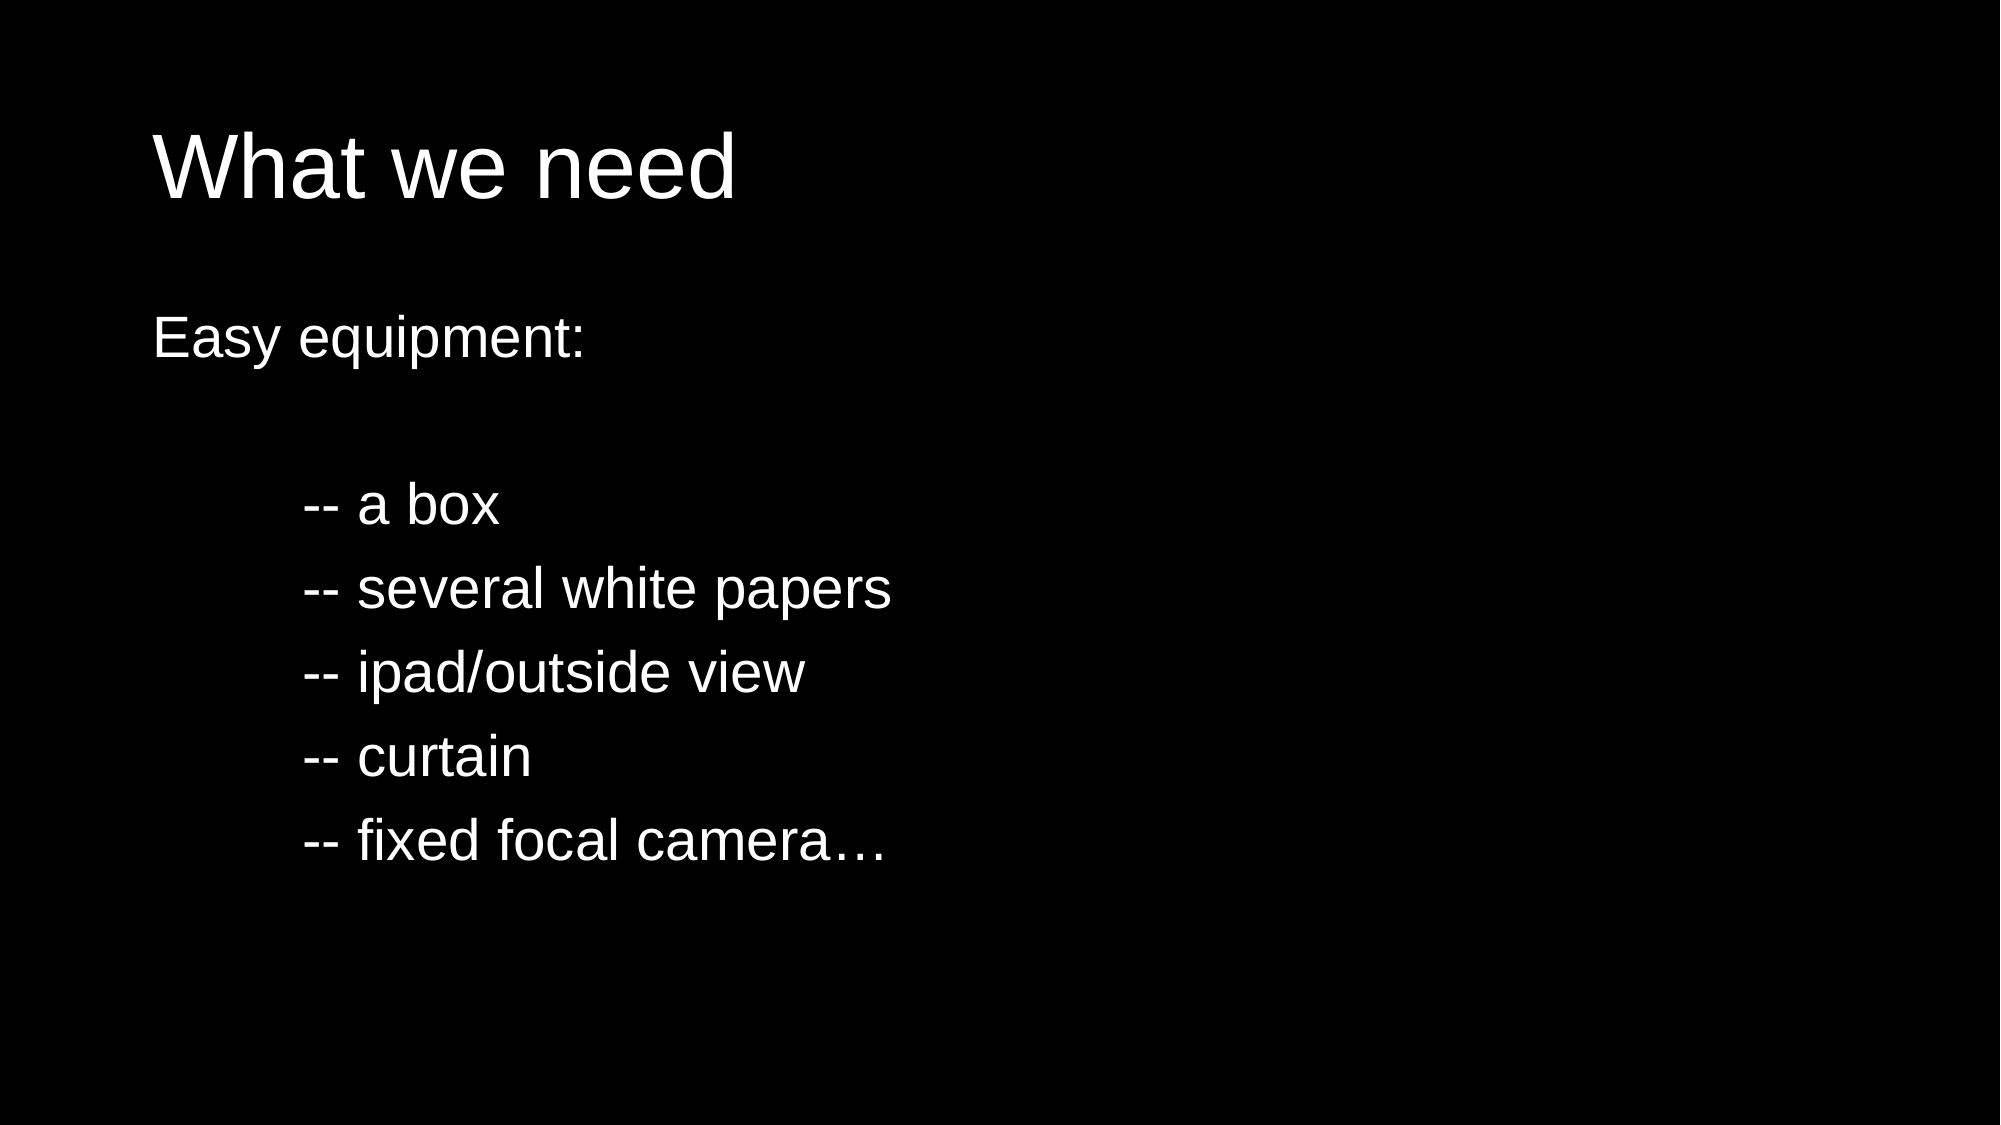

# What we need
Easy equipment:

	-- a box
	-- several white papers
	-- ipad/outside view
	-- curtain
	-- fixed focal camera…